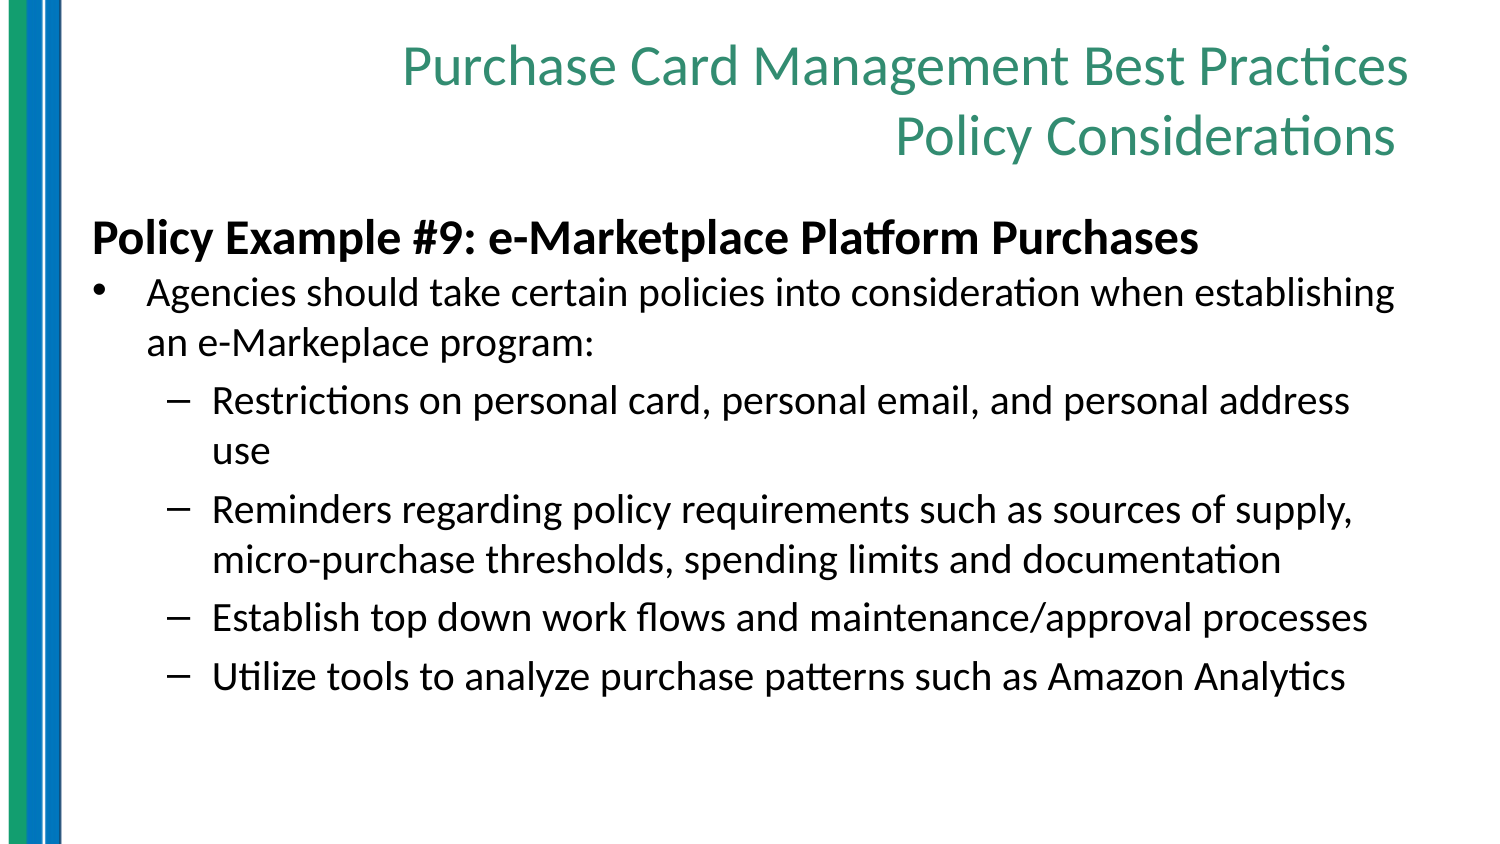

# Purchase Card Management Best Practices Policy Considerations
Policy Example #9: e-Marketplace Platform Purchases
Agencies should take certain policies into consideration when establishing an e-Markeplace program:
Restrictions on personal card, personal email, and personal address use
Reminders regarding policy requirements such as sources of supply, micro-purchase thresholds, spending limits and documentation
Establish top down work flows and maintenance/approval processes
Utilize tools to analyze purchase patterns such as Amazon Analytics